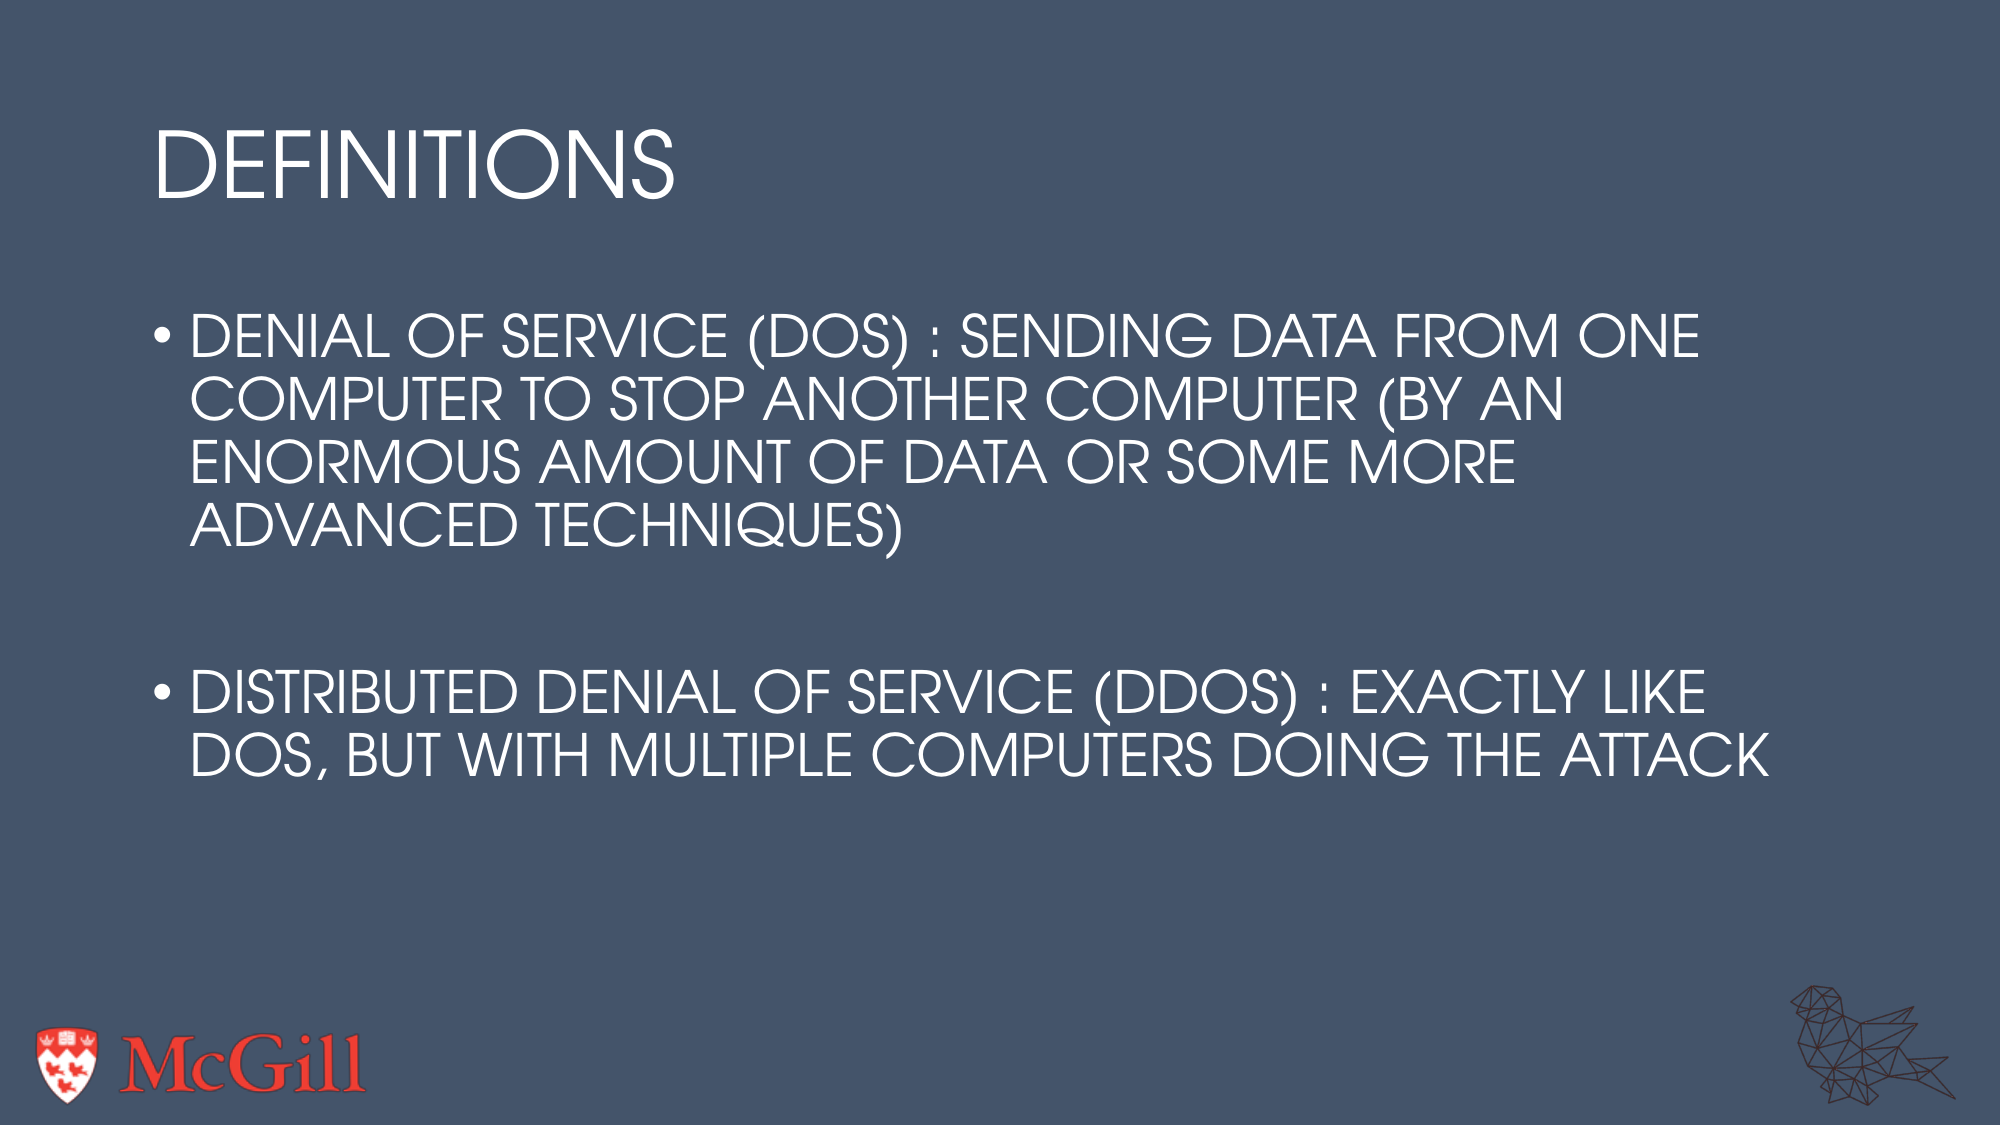

# Definitions
Denial of service (DoS) : Sending data from one computer to stop another computer (by an enormous amount of data or some more advanced techniques)

Distributed denial of service (DDoS) : Exactly like DoS, but with multiple computers doing the attack